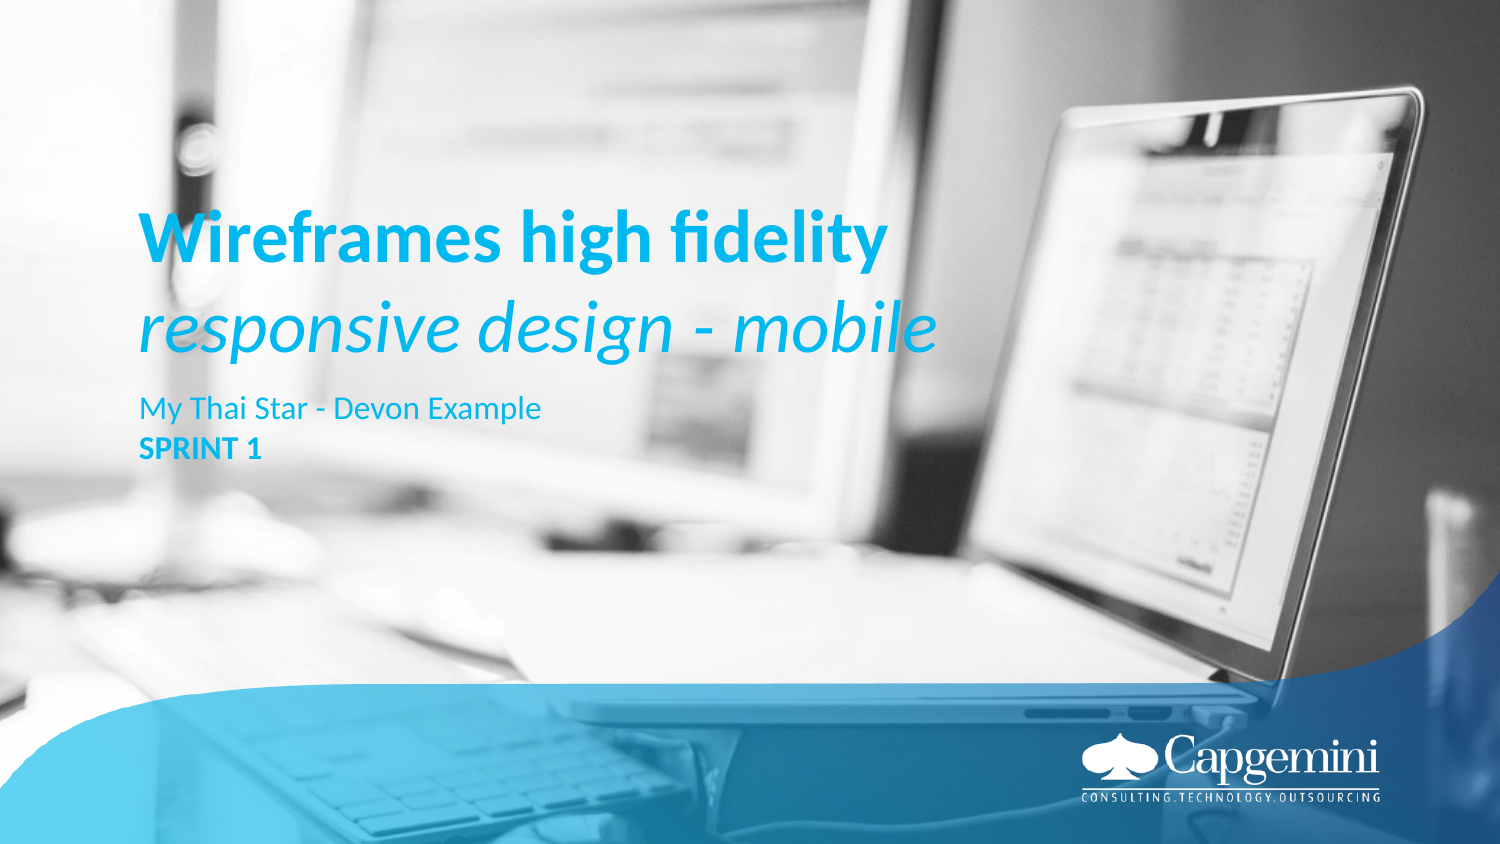

# Wireframes high fidelity responsive design - mobile
My Thai Star - Devon Example
SPRINT 1